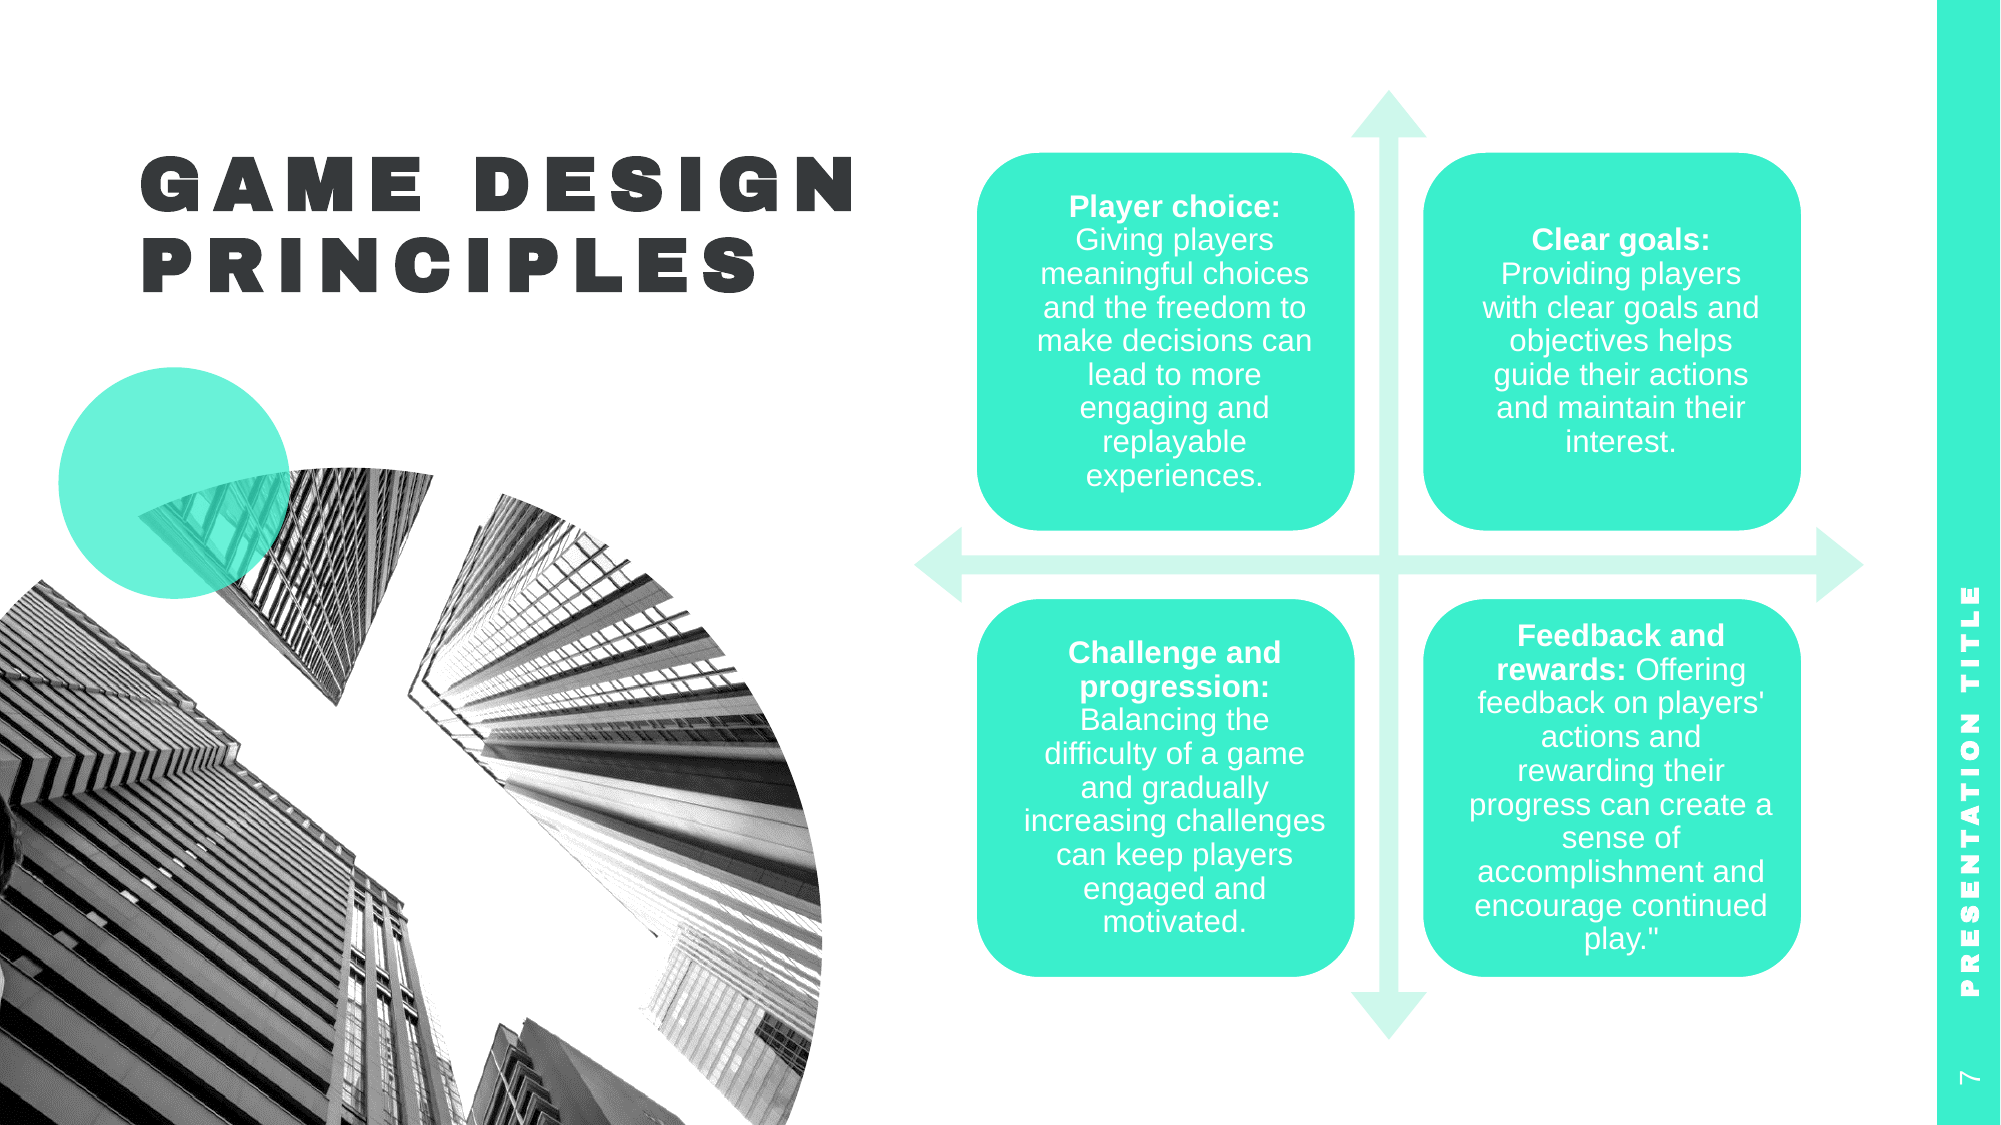

Player choice: Giving players meaningful choices and the freedom to make decisions can lead to more engaging and replayable experiences.
Clear goals: Providing players with clear goals and objectives helps guide their actions and maintain their interest.
Challenge and progression: Balancing the difficulty of a game and gradually increasing challenges can keep players engaged and motivated.
Feedback and rewards: Offering feedback on players' actions and rewarding their progress can create a sense of accomplishment and encourage continued play."
# Game Design Principles
Presentation Title
7